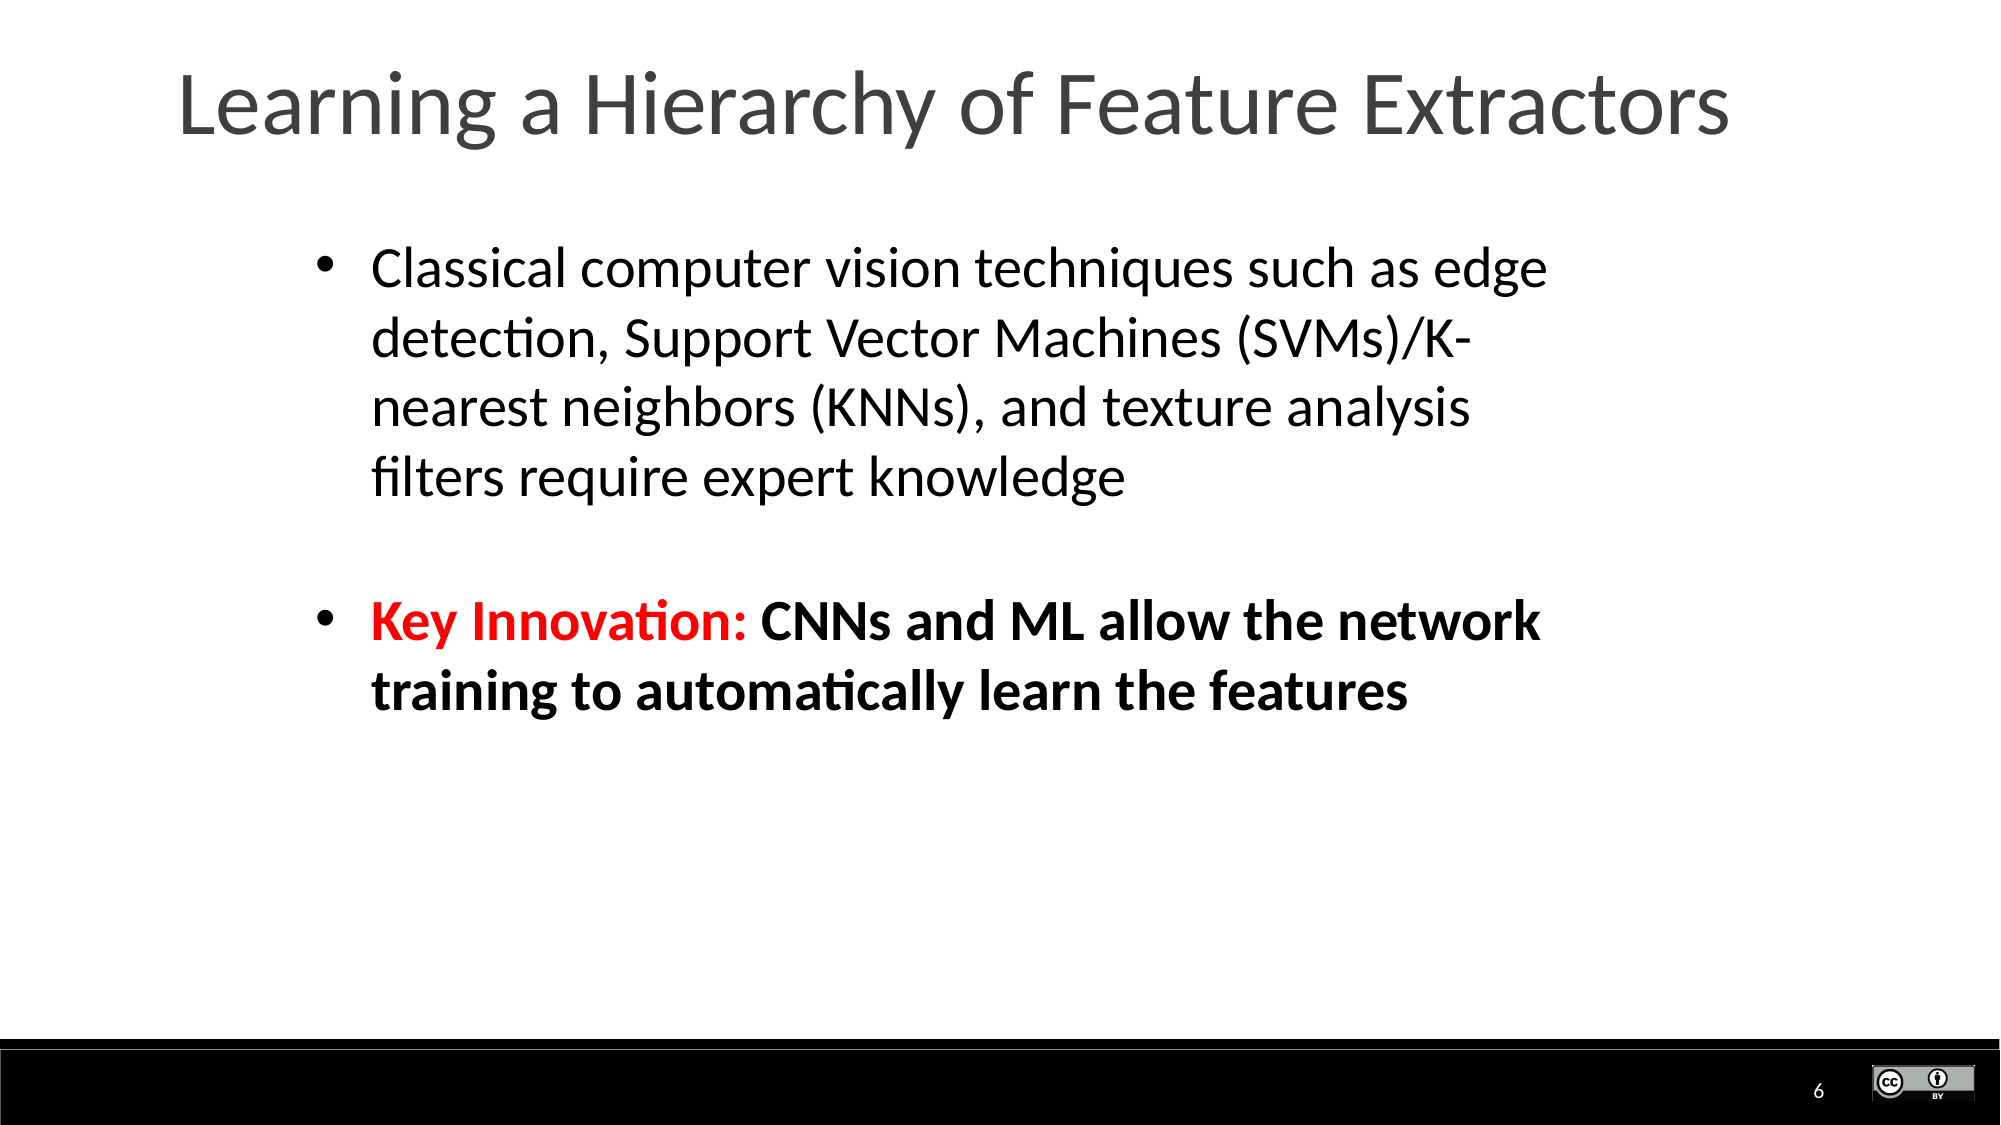

# Learning a Hierarchy of Feature Extractors
Classical computer vision techniques such as edge detection, Support Vector Machines (SVMs)/K-nearest neighbors (KNNs), and texture analysis filters require expert knowledge

Key Innovation: CNNs and ML allow the network training to automatically learn the features
Layer 1
Layer 2
Layer 3
6